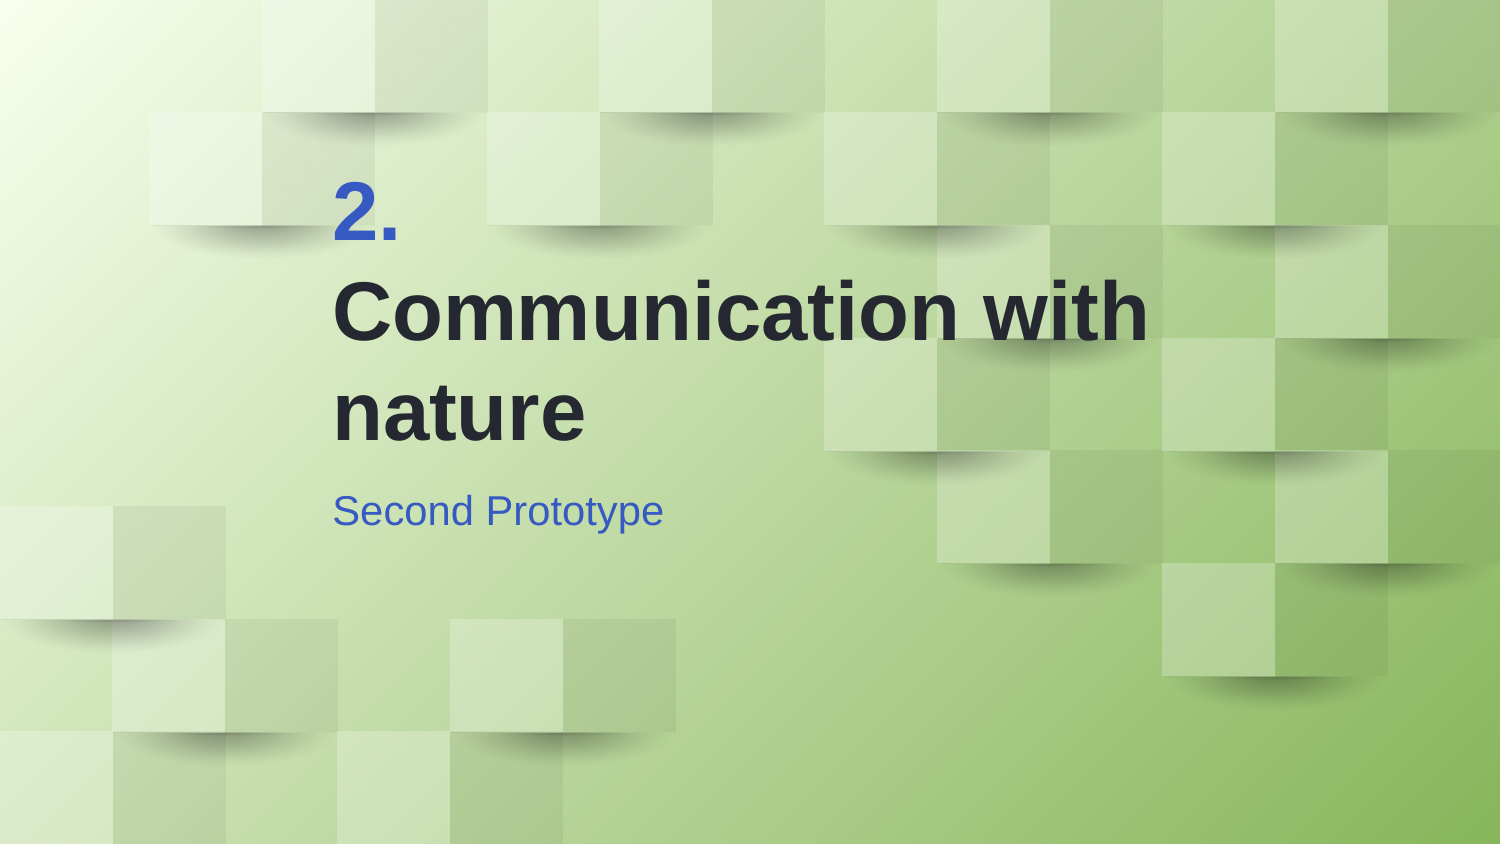

# 2.
Communication with nature
Second Prototype